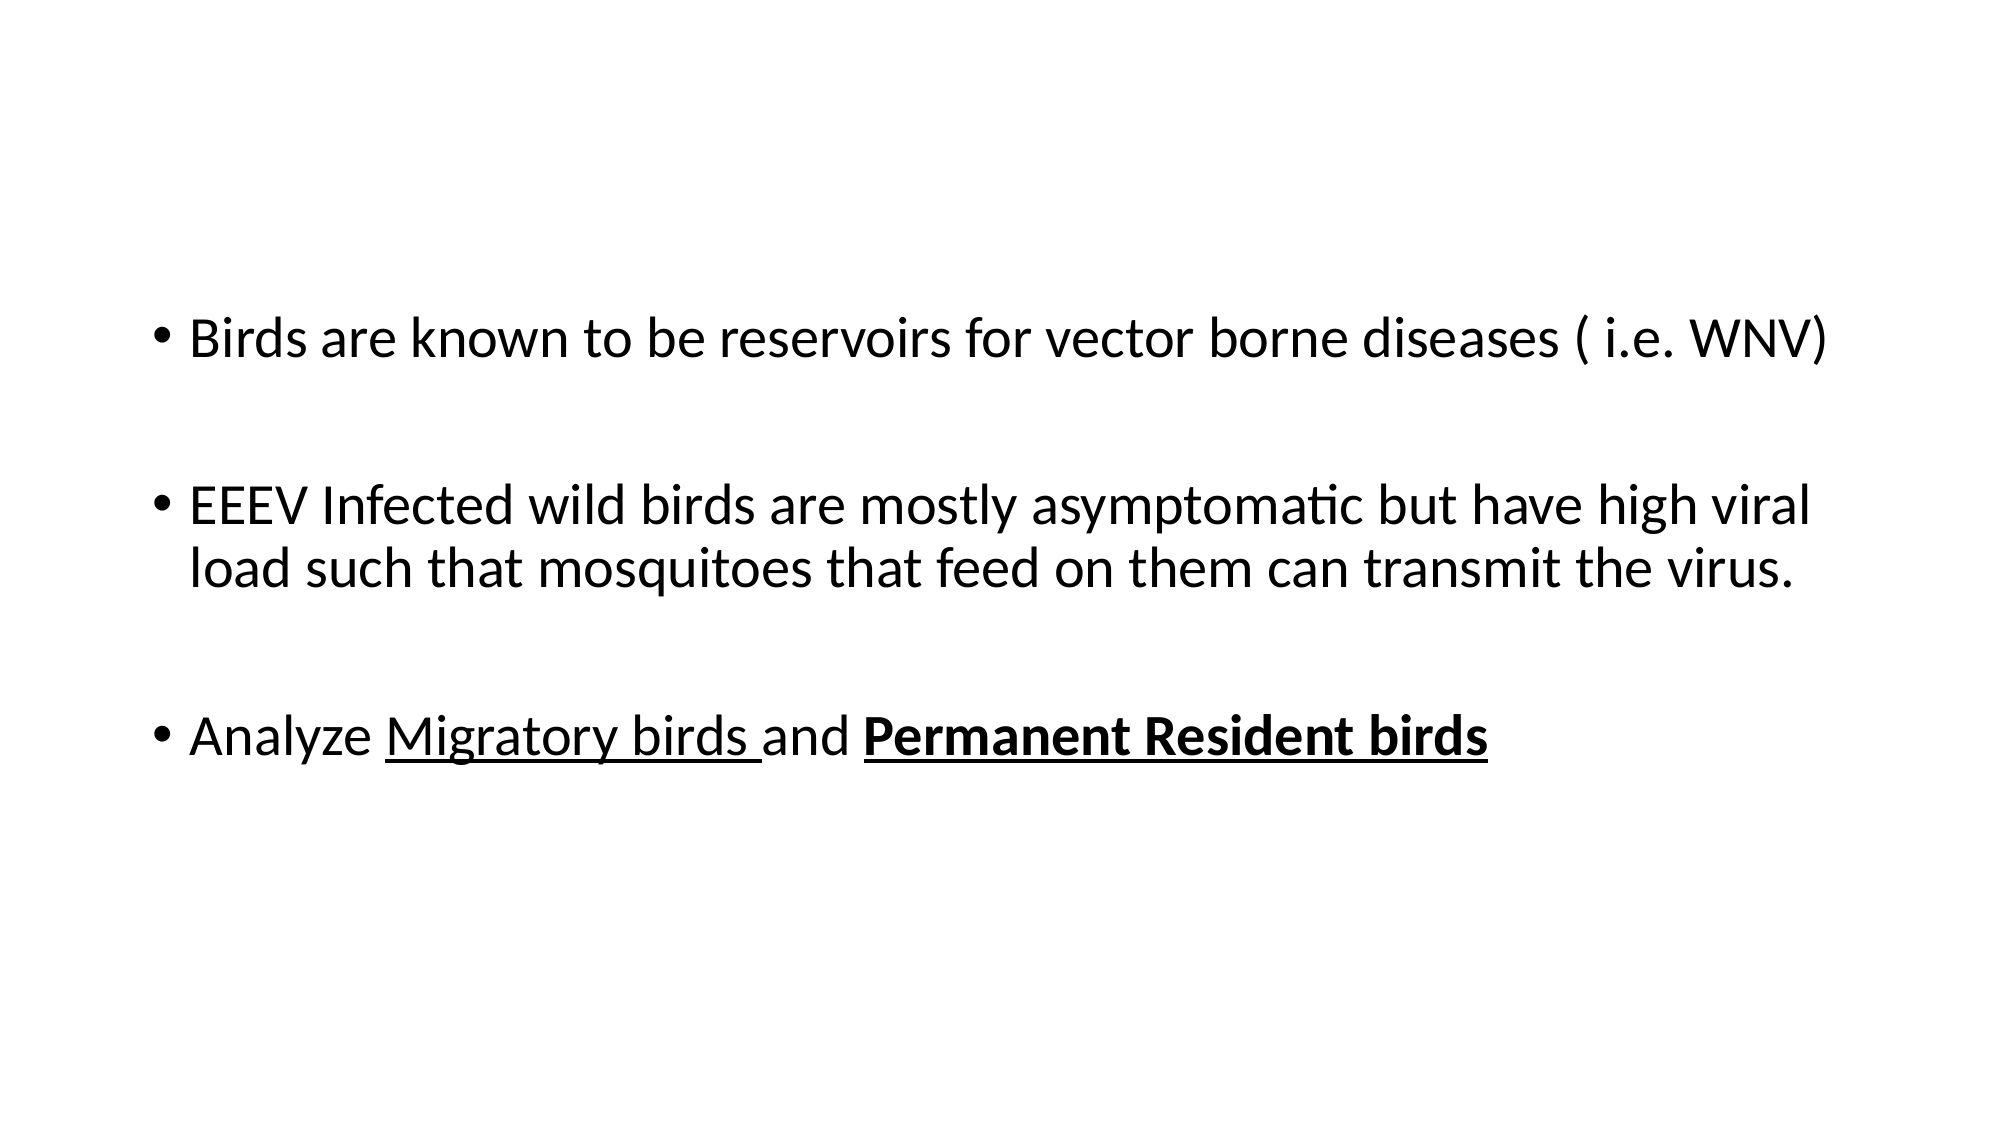

#
Birds are known to be reservoirs for vector borne diseases ( i.e. WNV)

EEEV Infected wild birds are mostly asymptomatic but have high viral load such that mosquitoes that feed on them can transmit the virus.

Analyze Migratory birds and Permanent Resident birds